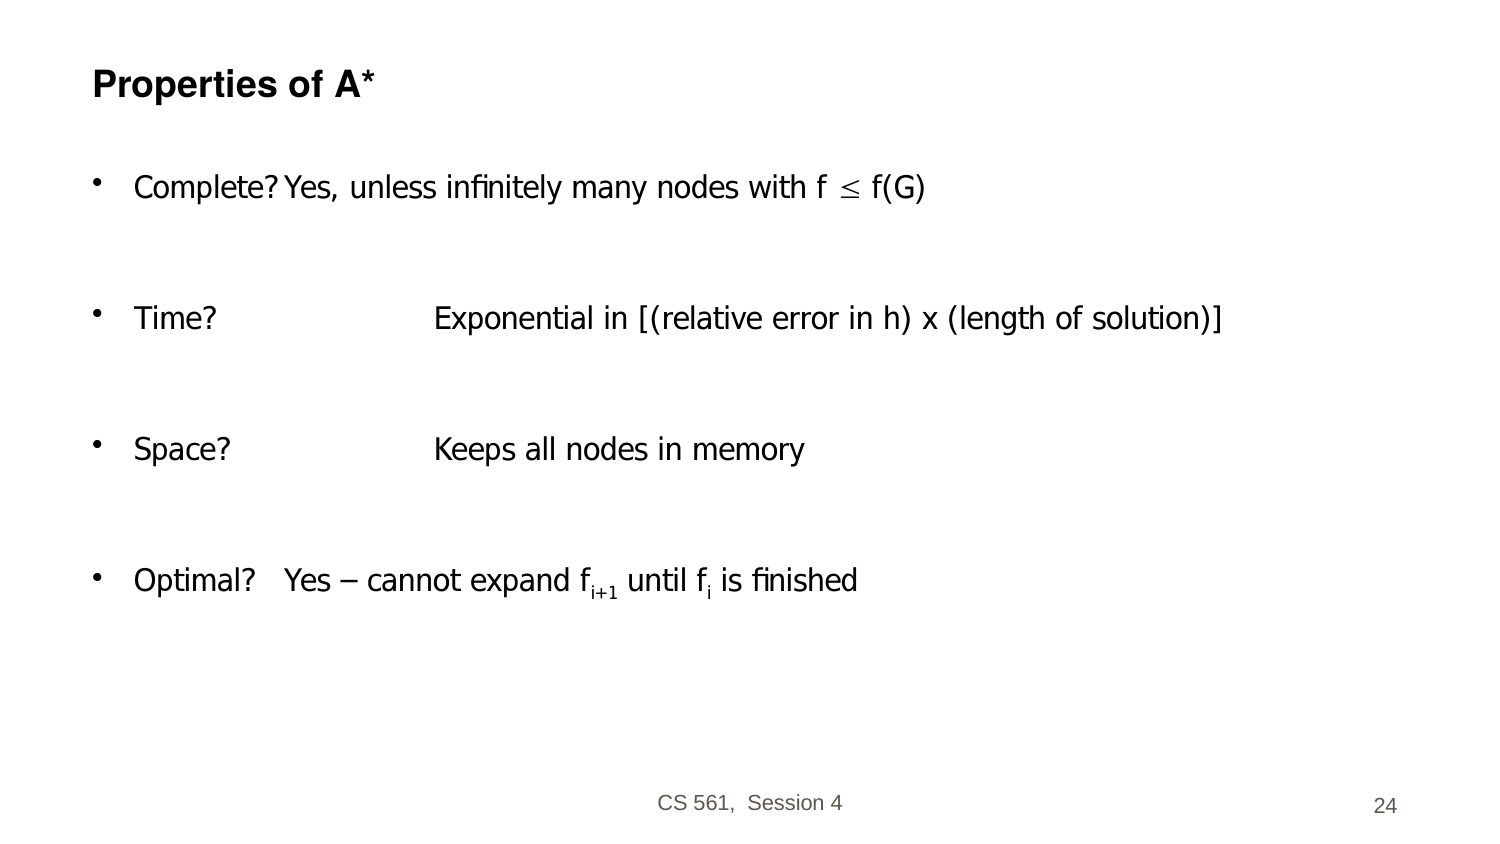

# Properties of A*
Complete?	Yes, unless infinitely many nodes with f ≤ f(G)

Time?		Exponential in [(relative error in h) x (length of solution)]

Space?		Keeps all nodes in memory

Optimal?	Yes – cannot expand fi+1 until fi is finished
CS 561,  Session 4
24